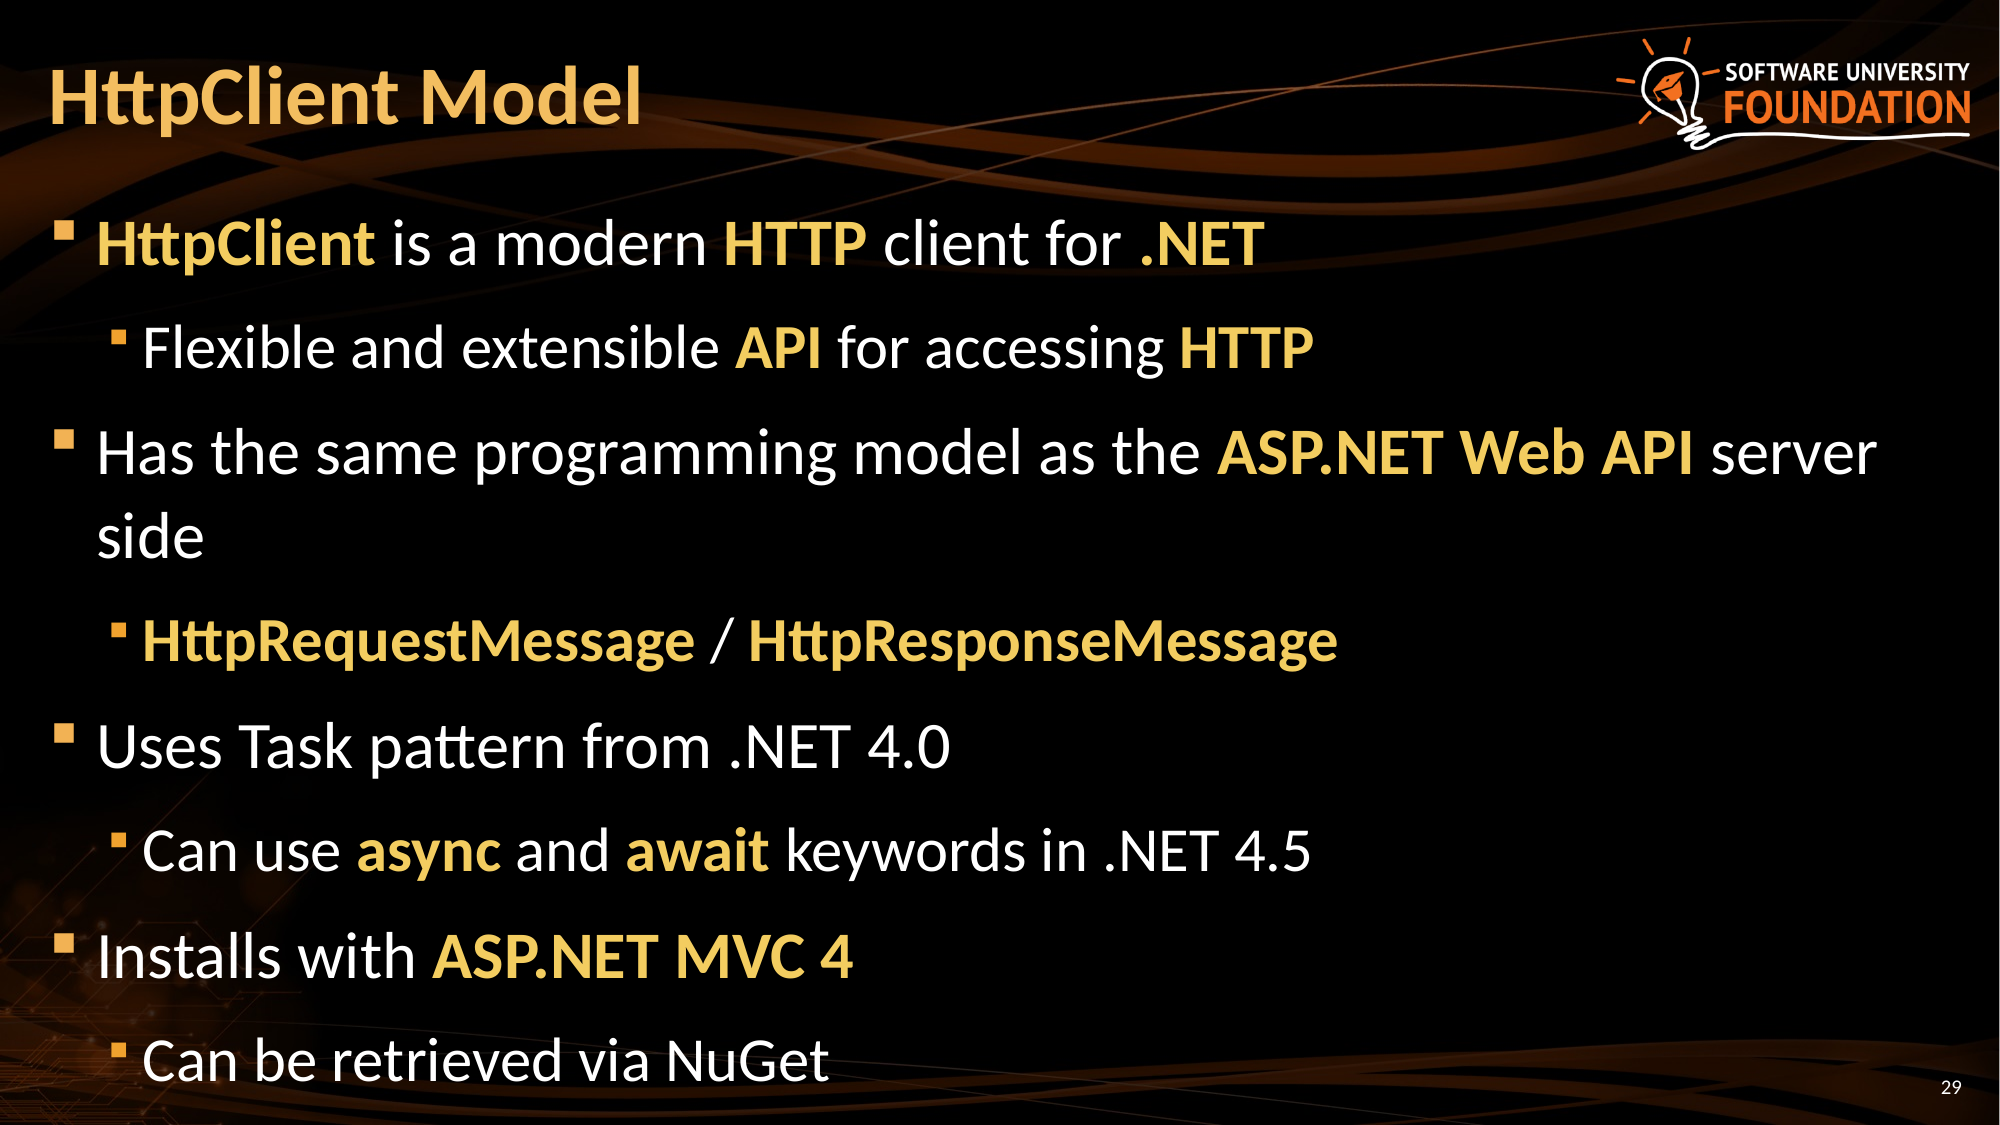

# HttpClient Model
HttpClient is a modern HTTP client for .NET
Flexible and extensible API for accessing HTTP
Has the same programming model as the ASP.NET Web API server side
HttpRequestMessage / HttpResponseMessage
Uses Task pattern from .NET 4.0
Can use async and await keywords in .NET 4.5
Installs with ASP.NET MVC 4
Can be retrieved via NuGet
29